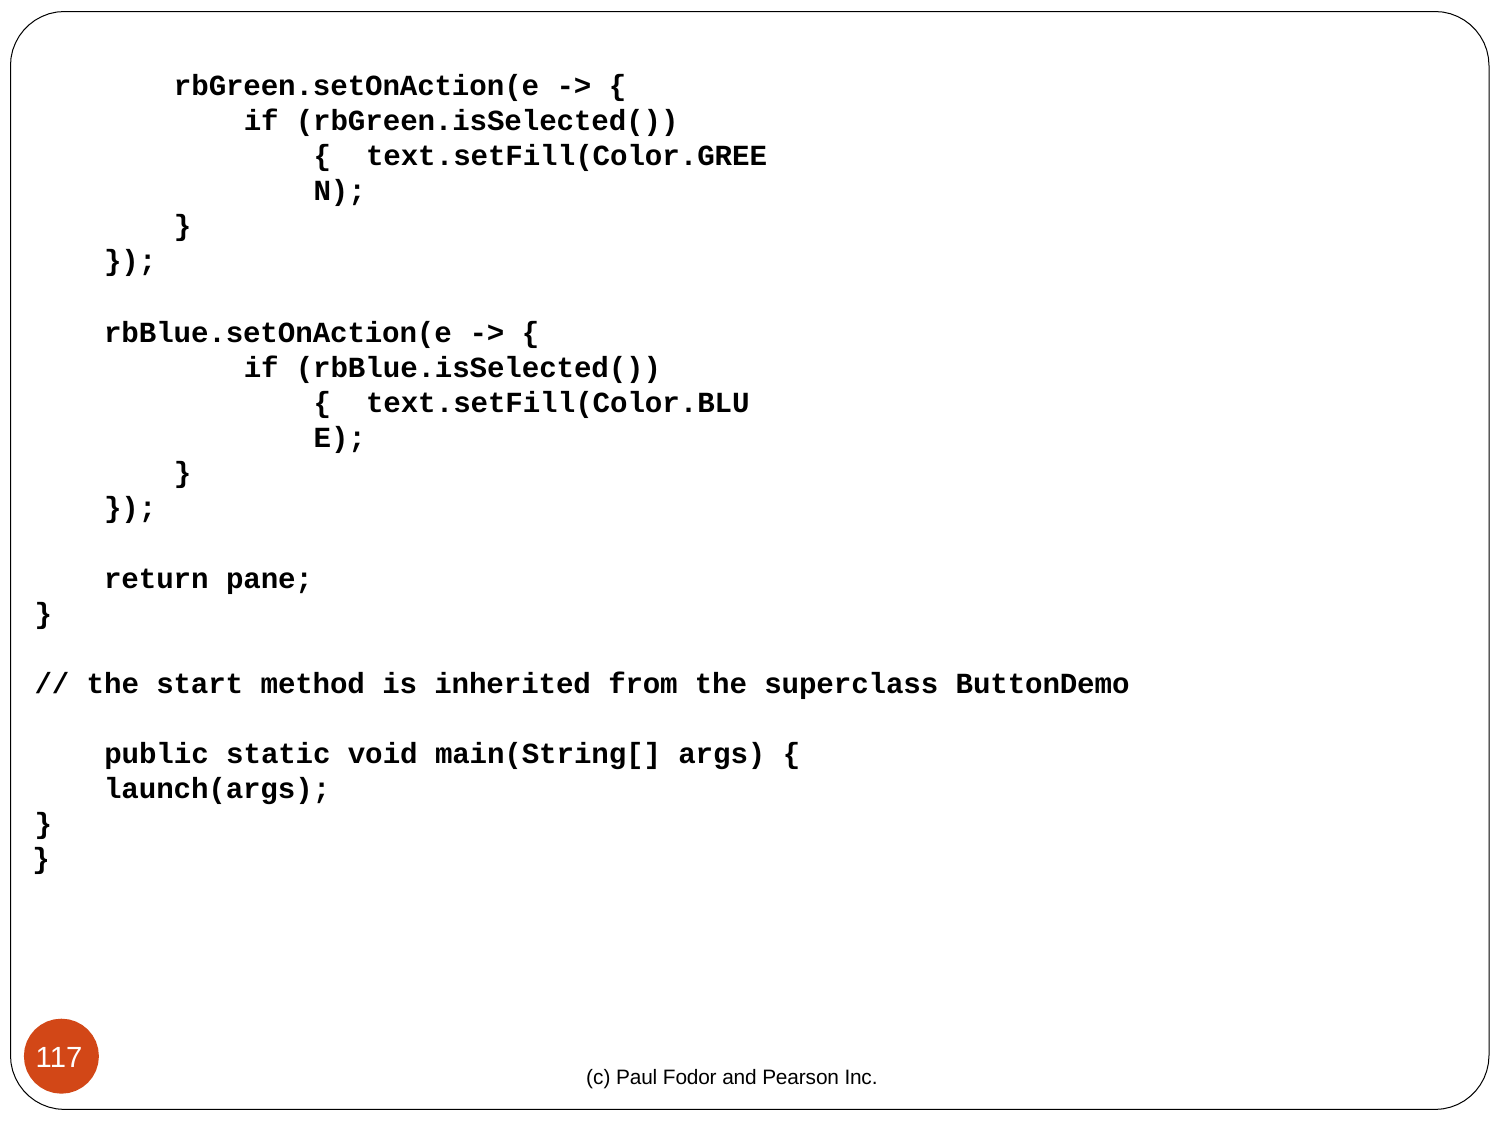

rbGreen.setOnAction(e -> {
if (rbGreen.isSelected()) {  text.setFill(Color.GREEN);
}
});

rbBlue.setOnAction(e -> {
if (rbBlue.isSelected()) {  text.setFill(Color.BLUE);
}
});

return pane;
}
// the start method is inherited from the superclass ButtonDemo  public static void main(String[] args) {
launch(args);
}
}

117
(c) Paul Fodor and Pearson Inc.